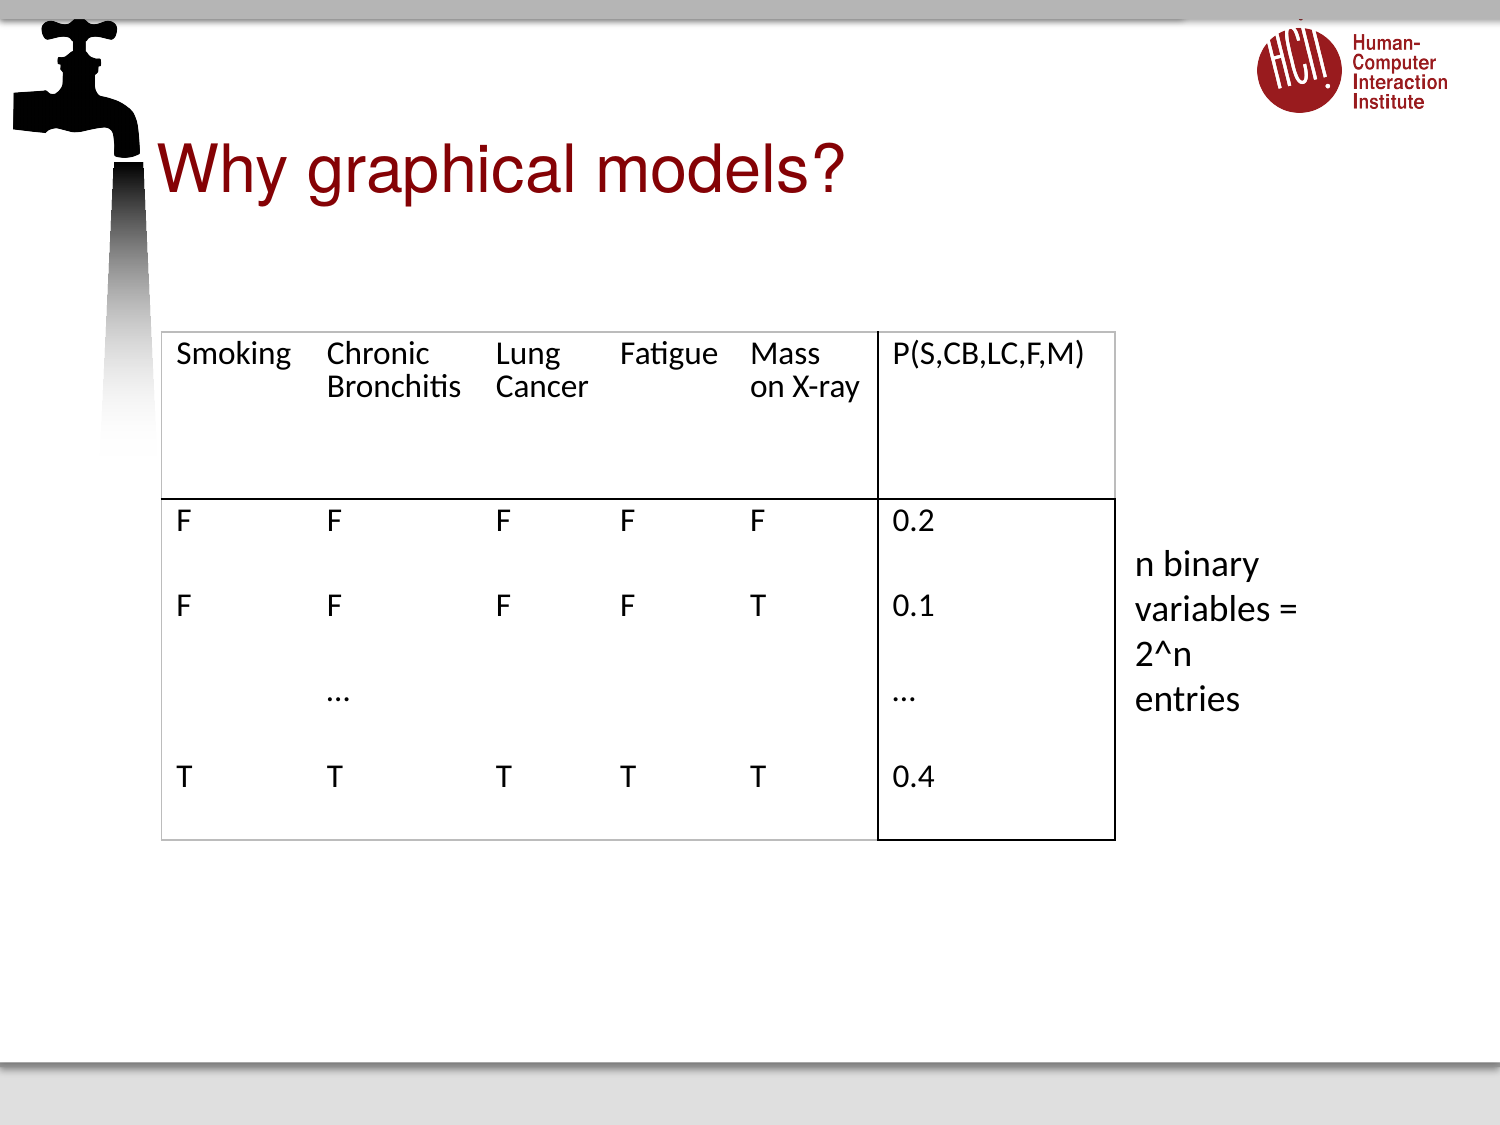

# Why graphical models?
| Smoking | Chronic Bronchitis | Lung Cancer | Fatigue | Mass on X-ray | P(S,CB,LC,F,M) |
| --- | --- | --- | --- | --- | --- |
| F | F | F | F | F | 0.2 |
| F | F | F | F | T | 0.1 |
|  | … |  |  |  | … |
| T | T | T | T | T | 0.4 |
n binary variables = 2^n entries